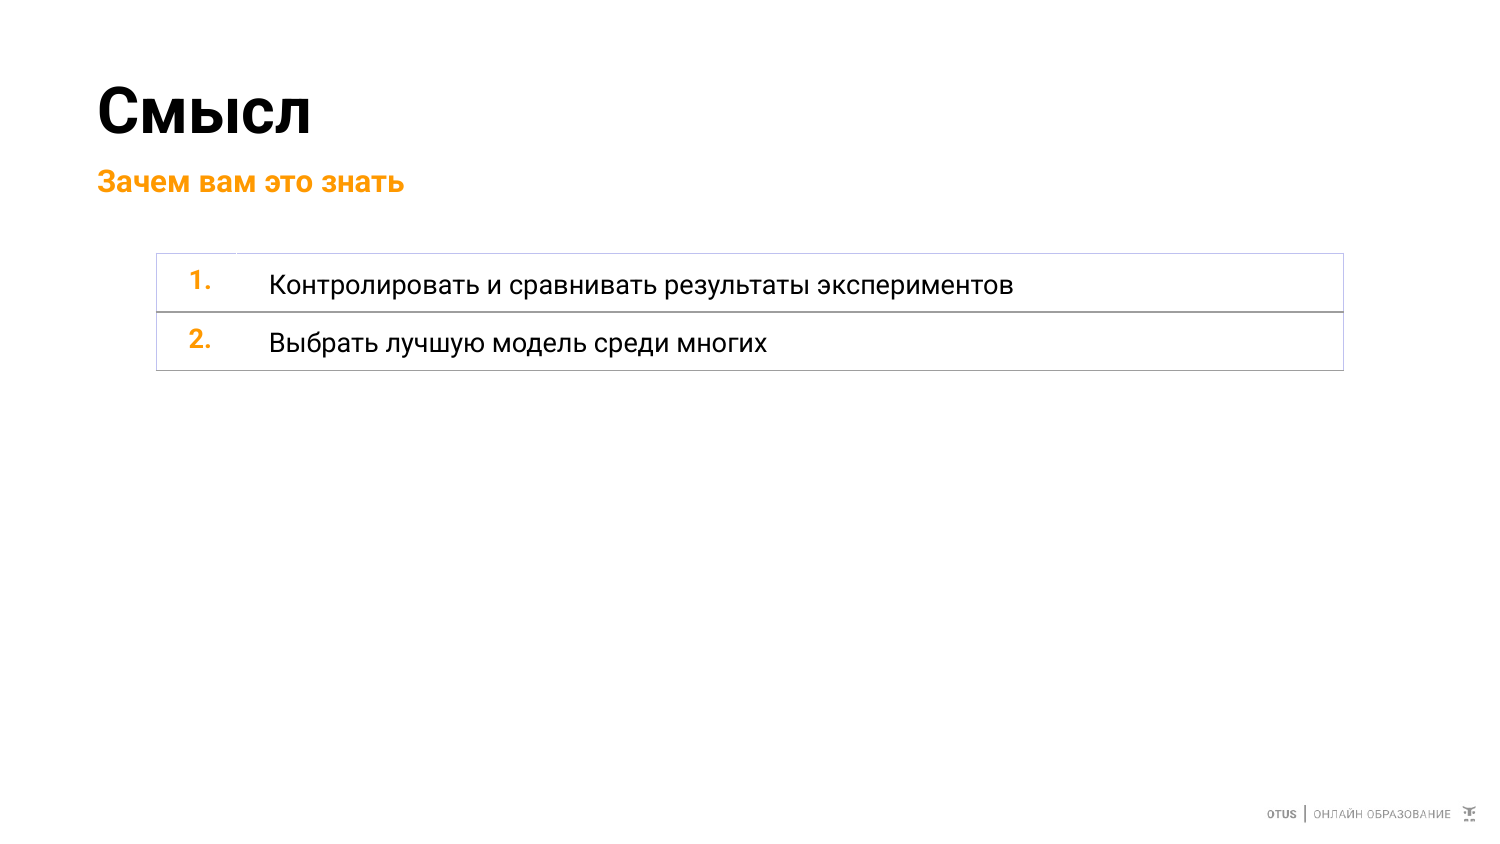

# Смысл
Зачем вам это знать
| 1. | Контролировать и сравнивать результаты экспериментов |
| --- | --- |
| 2. | Выбрать лучшую модель среди многих |